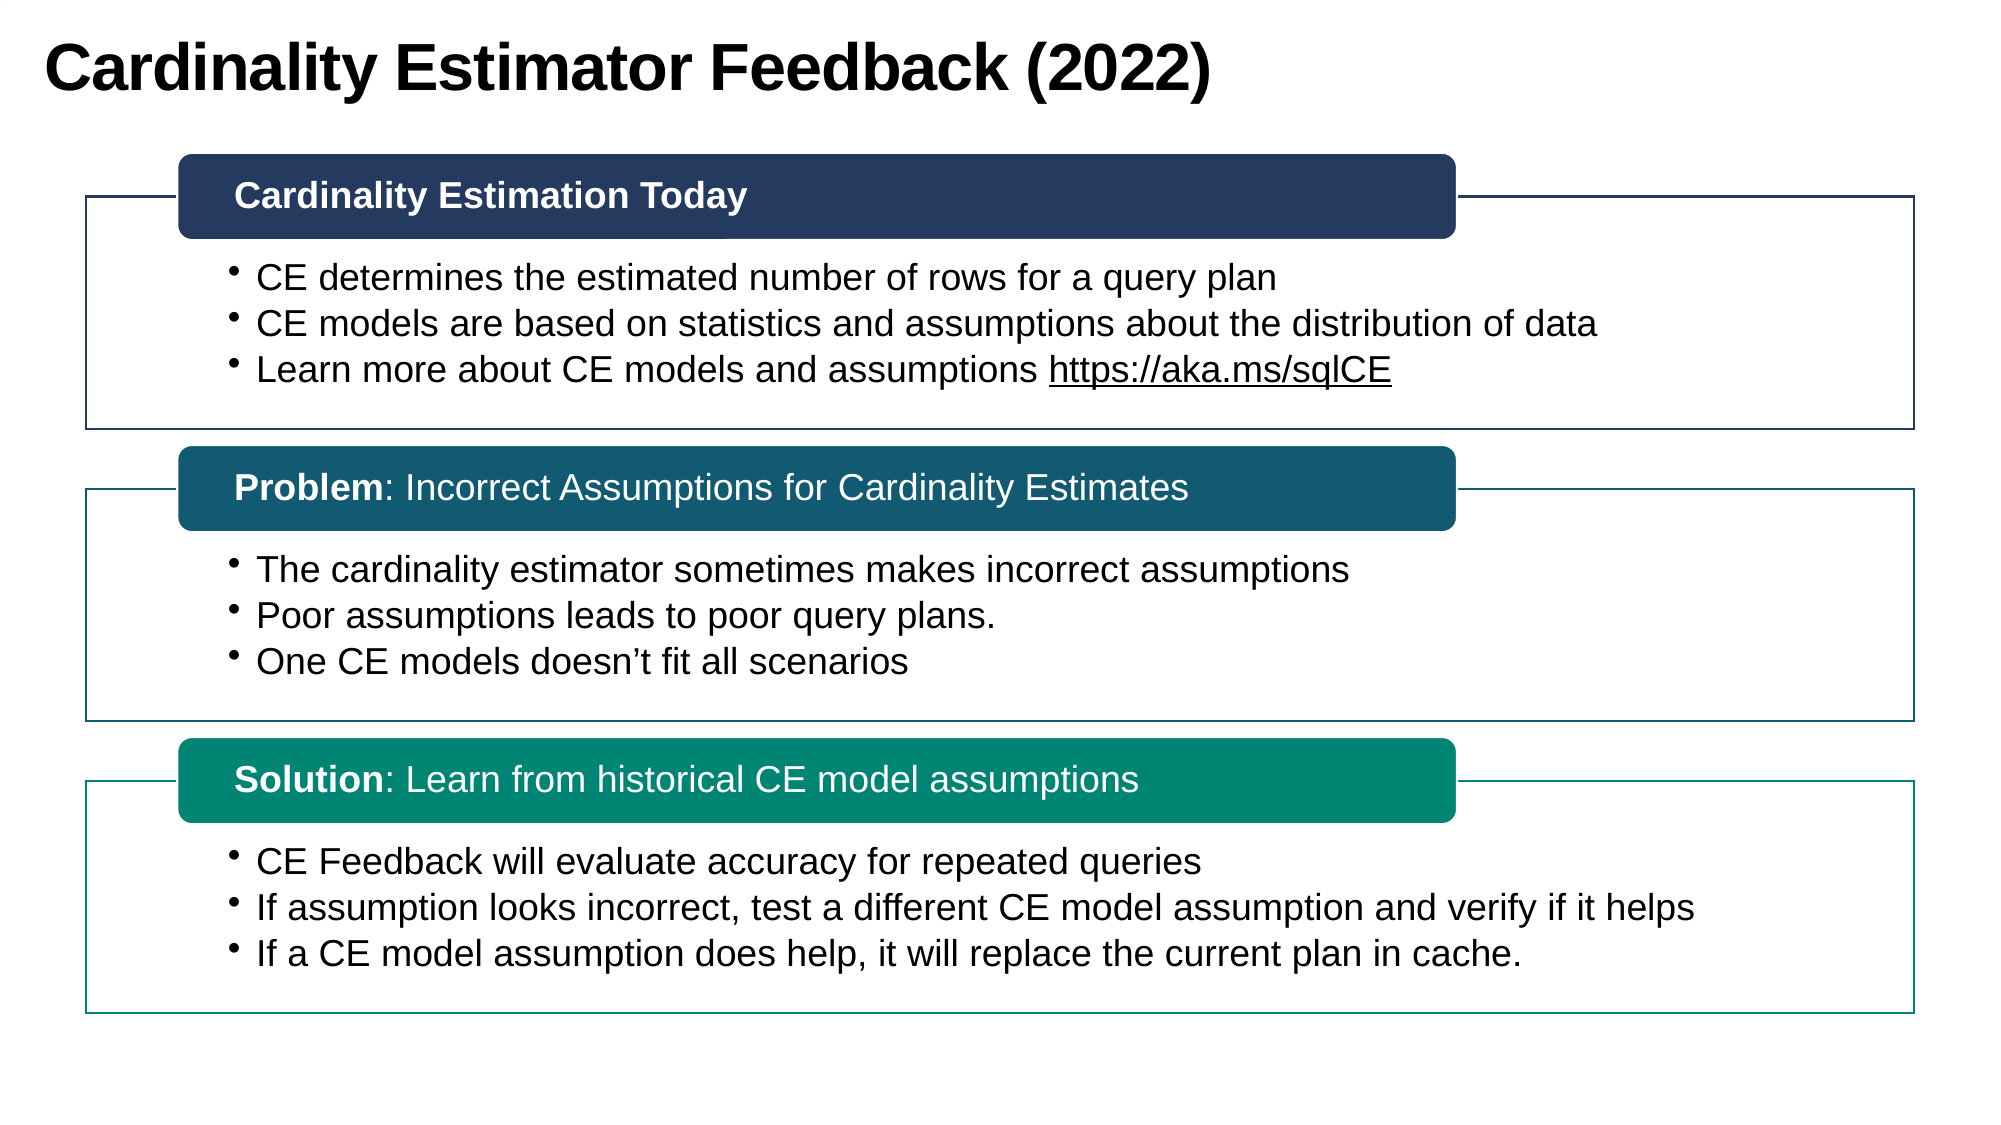

# Cardinality Estimator Feedback (2022)
CE determines the estimated number of rows for a query plan
CE models are based on statistics and assumptions about the distribution of data
Learn more about CE models and assumptions https://aka.ms/sqlCE
Cardinality Estimation Today
The cardinality estimator sometimes makes incorrect assumptions
Poor assumptions leads to poor query plans.
One CE models doesn’t fit all scenarios
Problem: Incorrect Assumptions for Cardinality Estimates
CE Feedback will evaluate accuracy for repeated queries
If assumption looks incorrect, test a different CE model assumption and verify if it helps
If a CE model assumption does help, it will replace the current plan in cache.
Solution: Learn from historical CE model assumptions